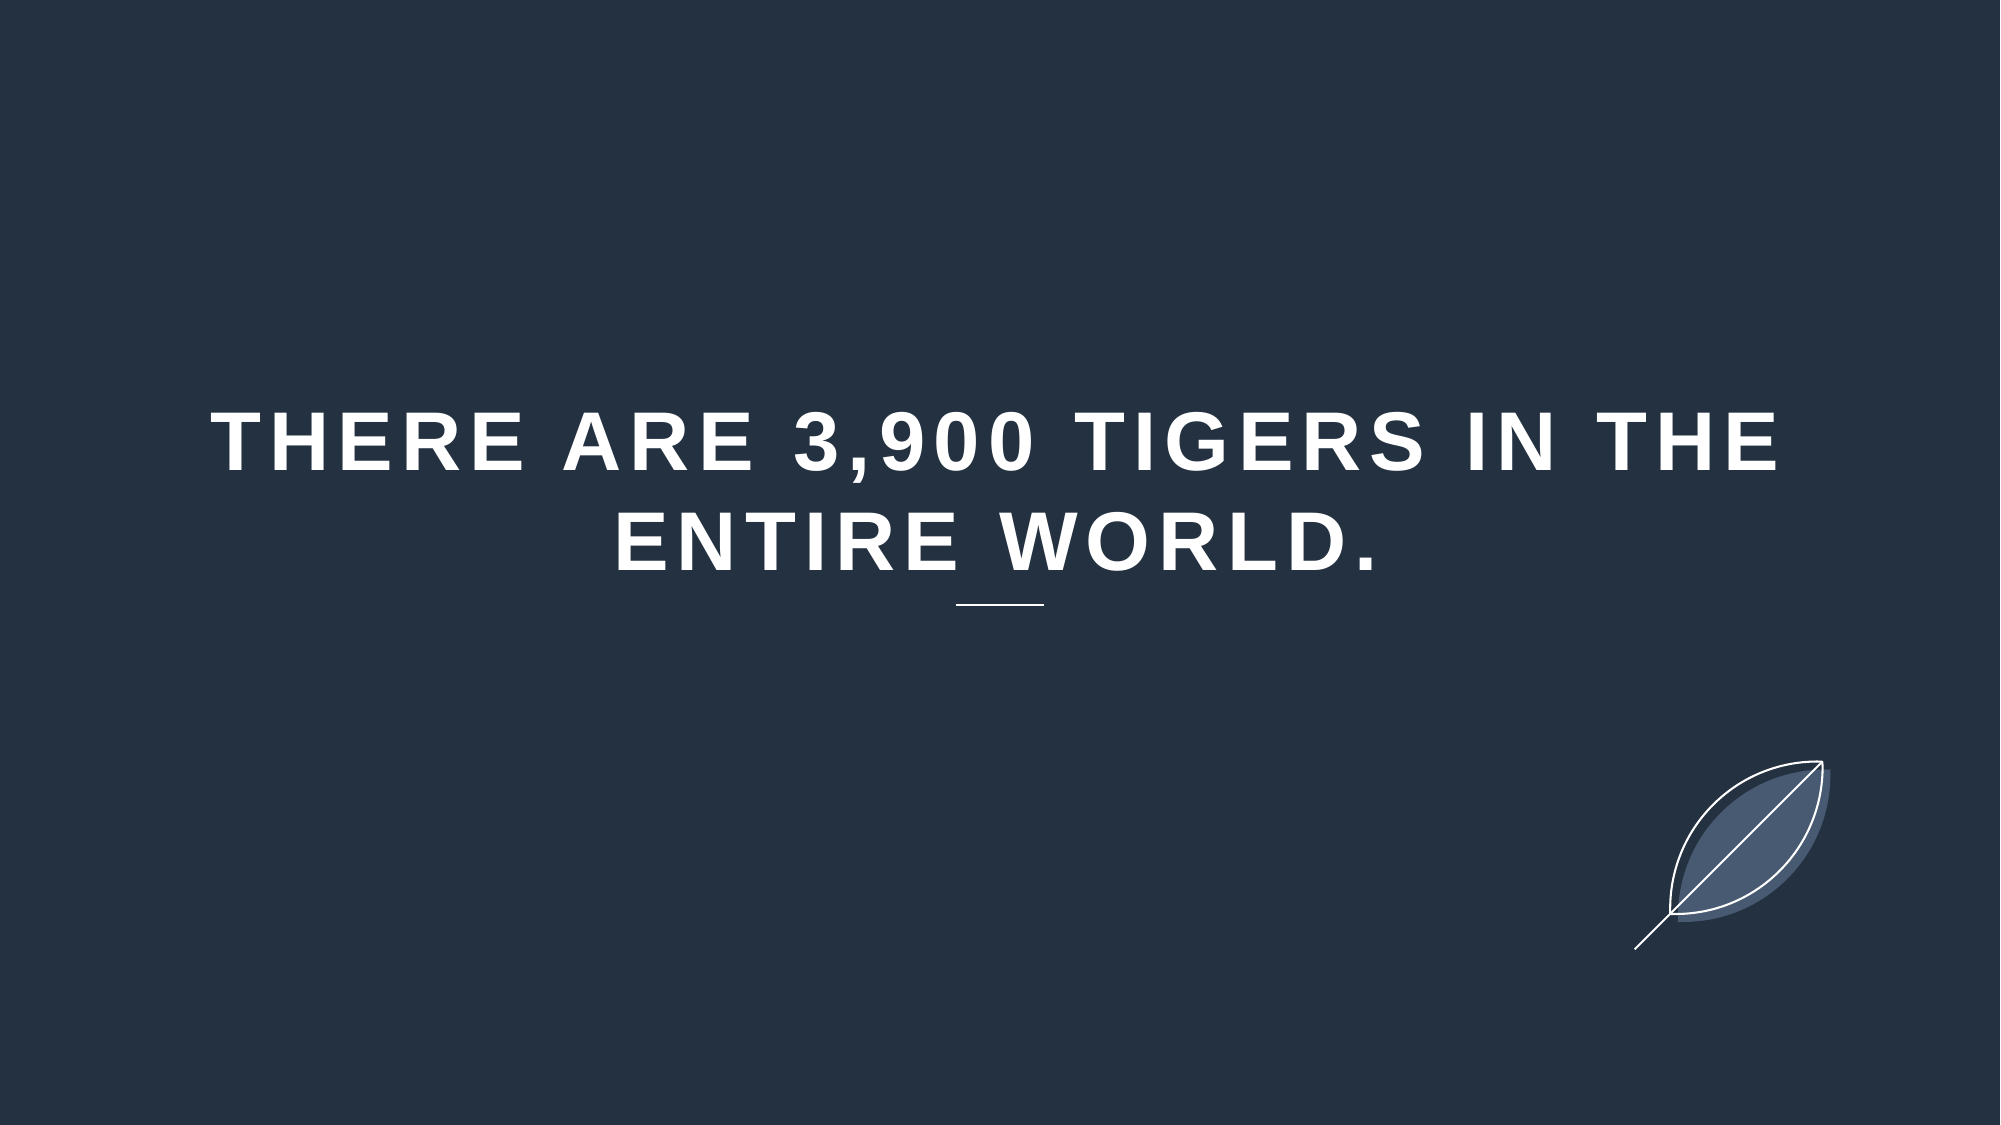

# There are 3,900 tigers in the entire world.